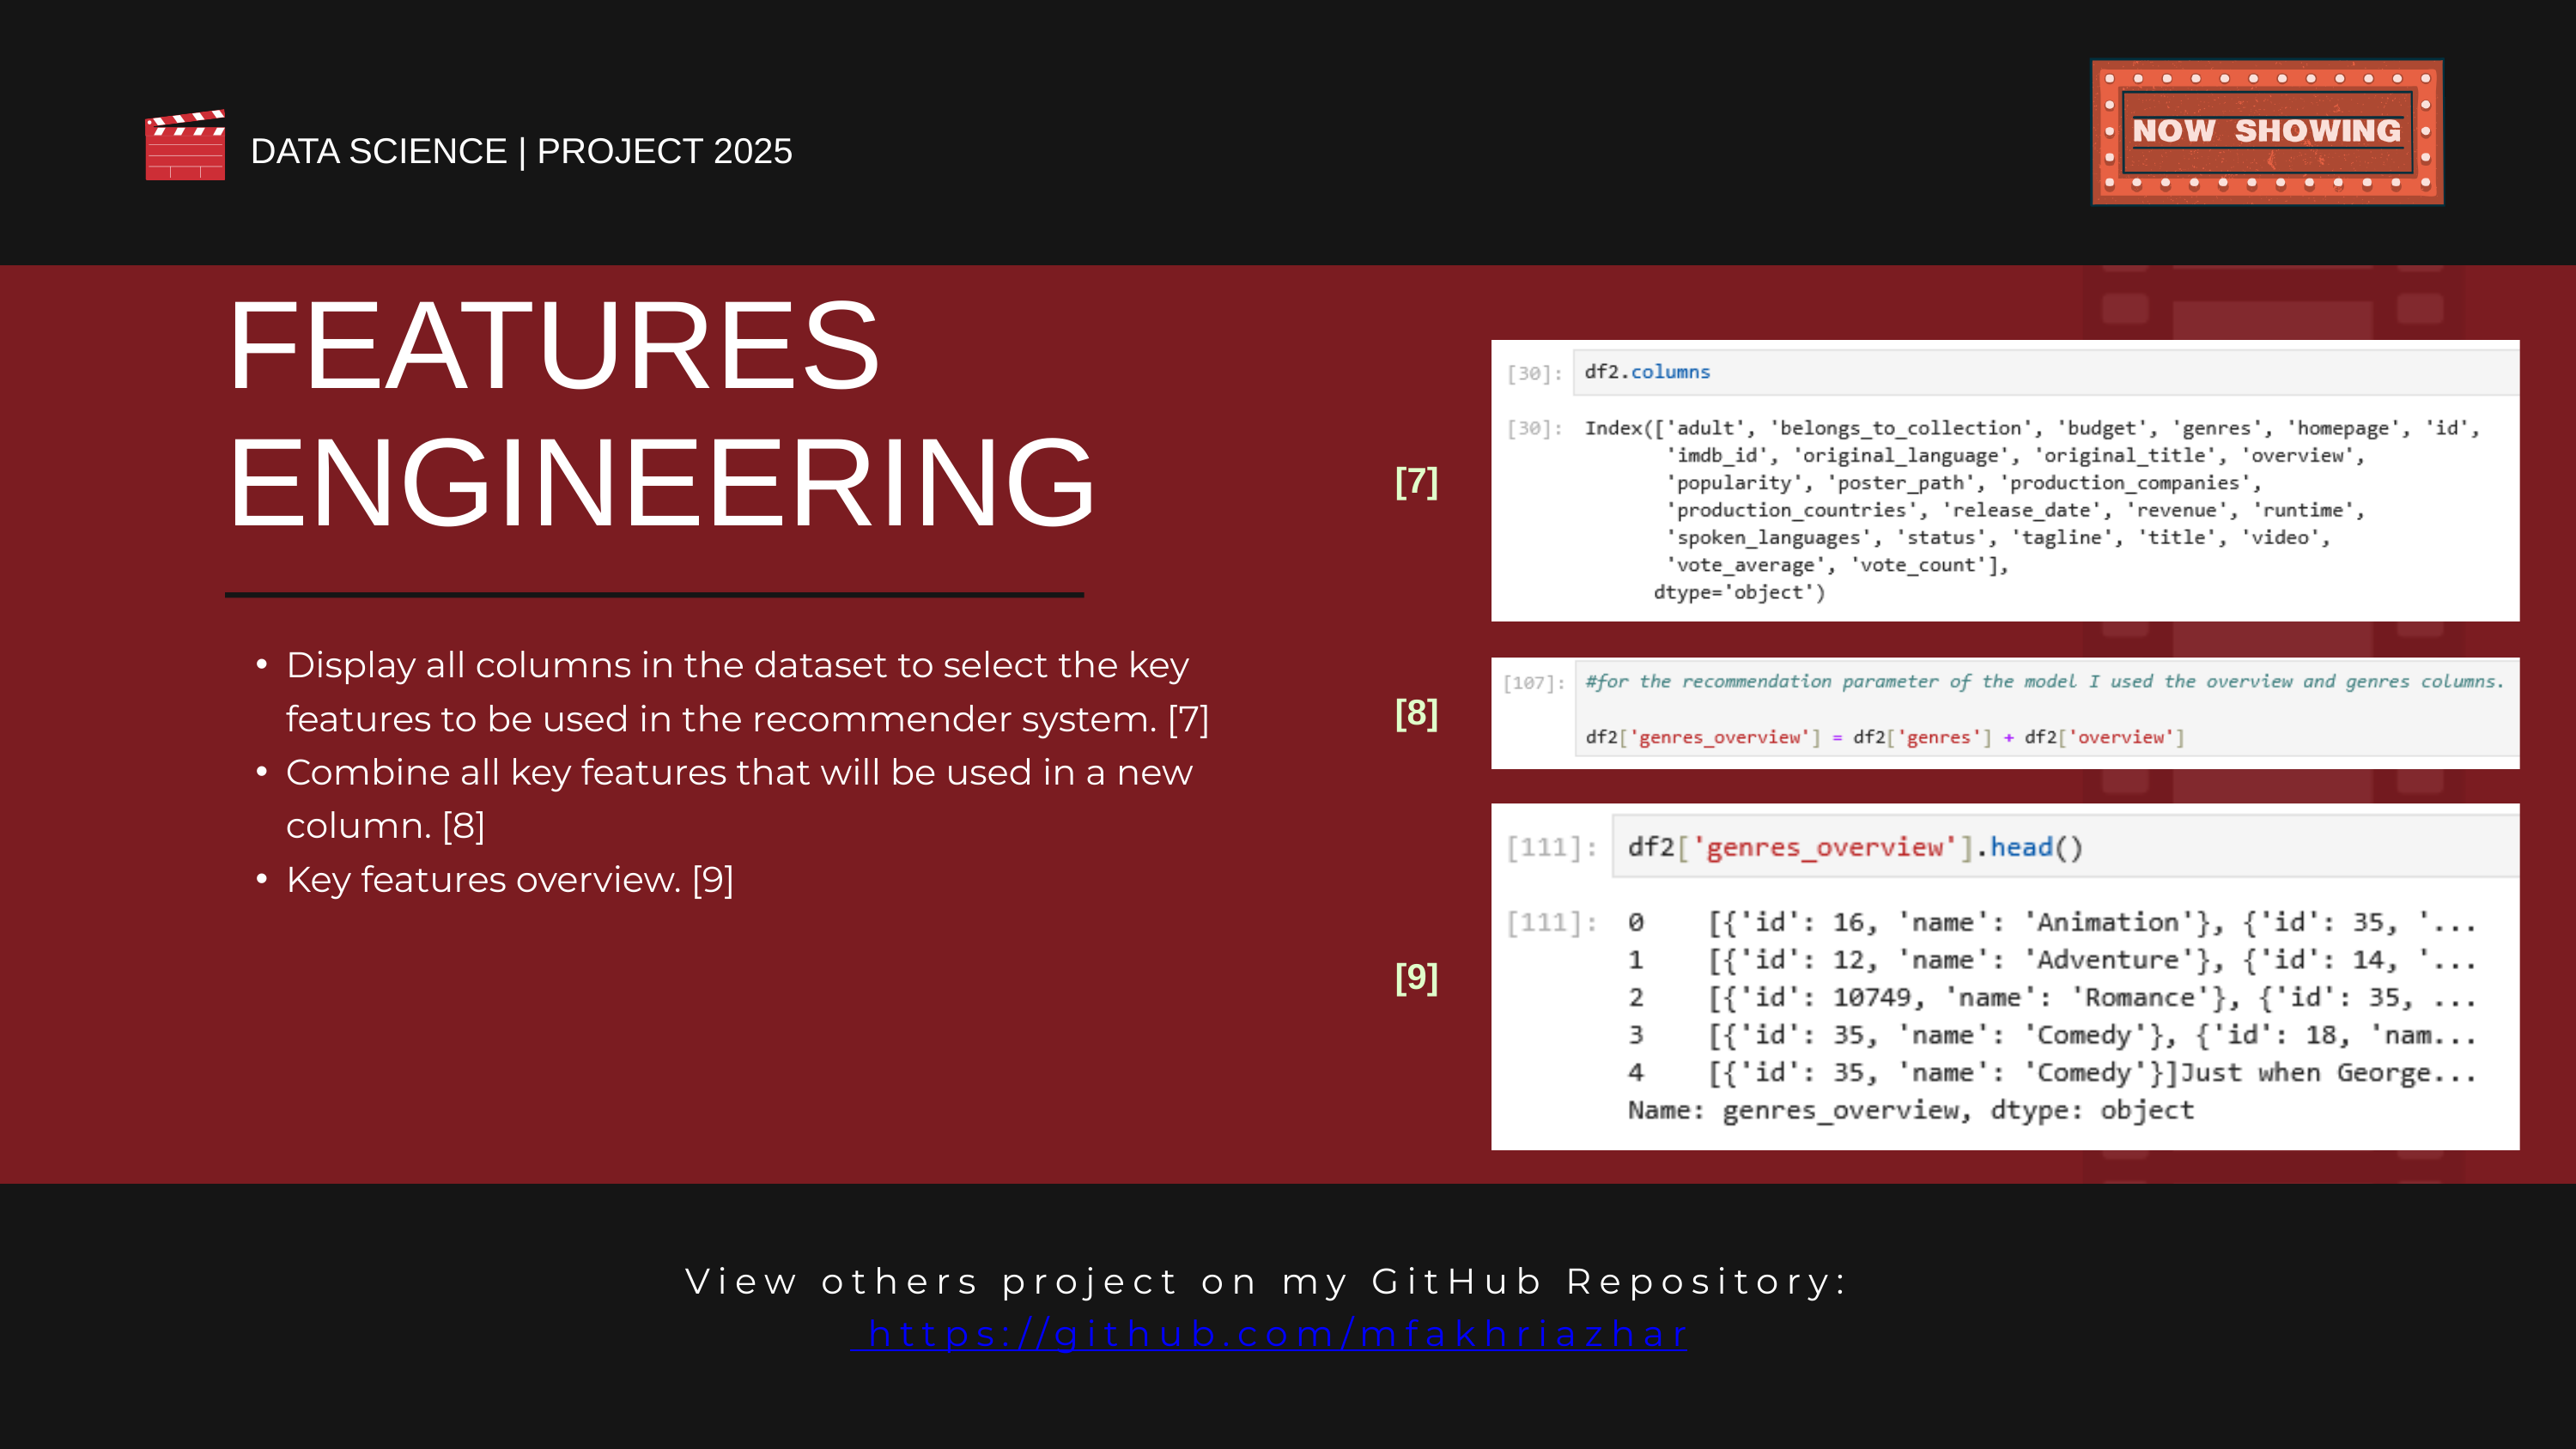

DATA SCIENCE | PROJECT 2025
FEATURES ENGINEERING

[7]

Display all columns in the dataset to select the key features to be used in the recommender system. [7]
Combine all key features that will be used in a new column. [8]
Key features overview. [9]

[8]

[9]

View others project on my GitHub Repository: https://github.com/mfakhriazhar